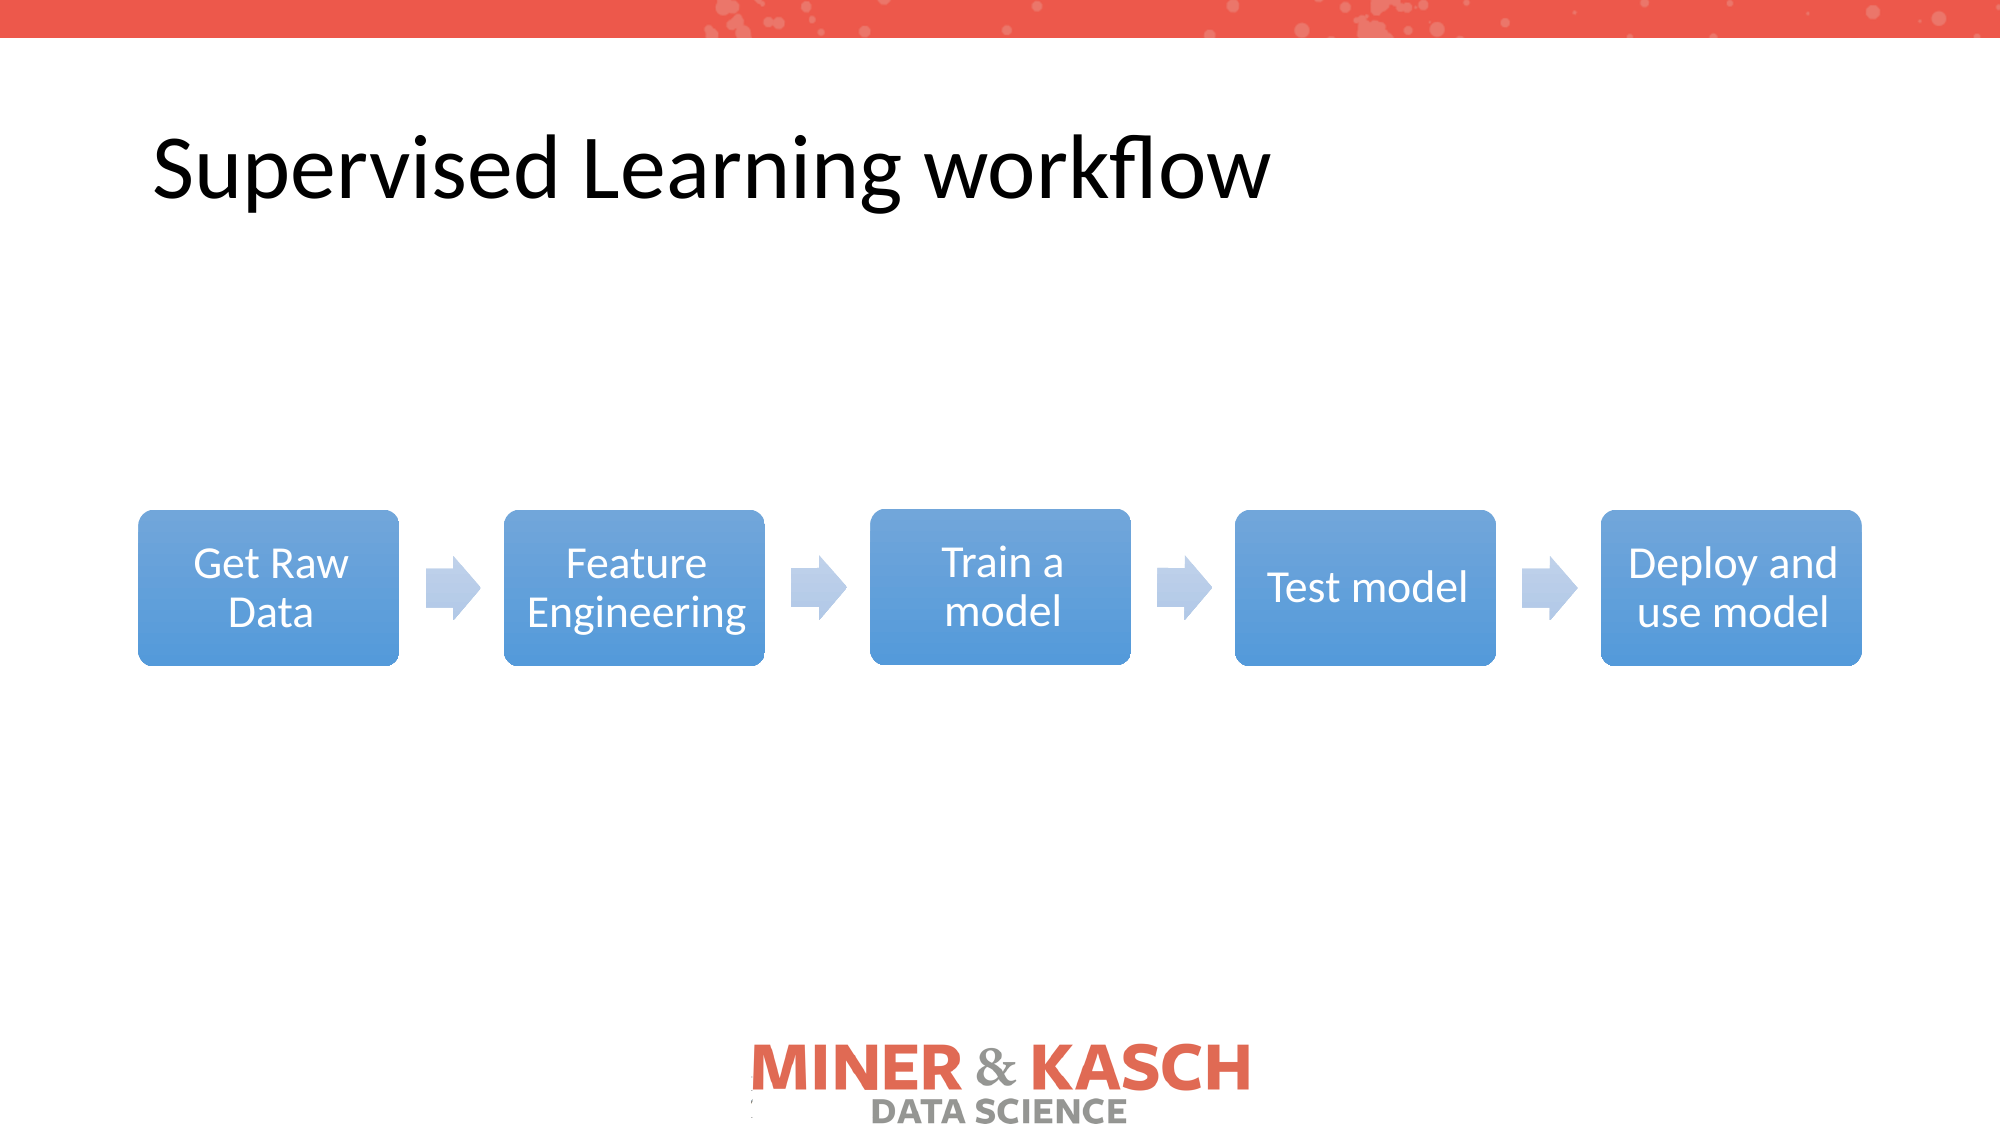

# Supervised Learning workflow
Get Raw Data

Feature Engineering

Train a model

Test model

Deploy and use model